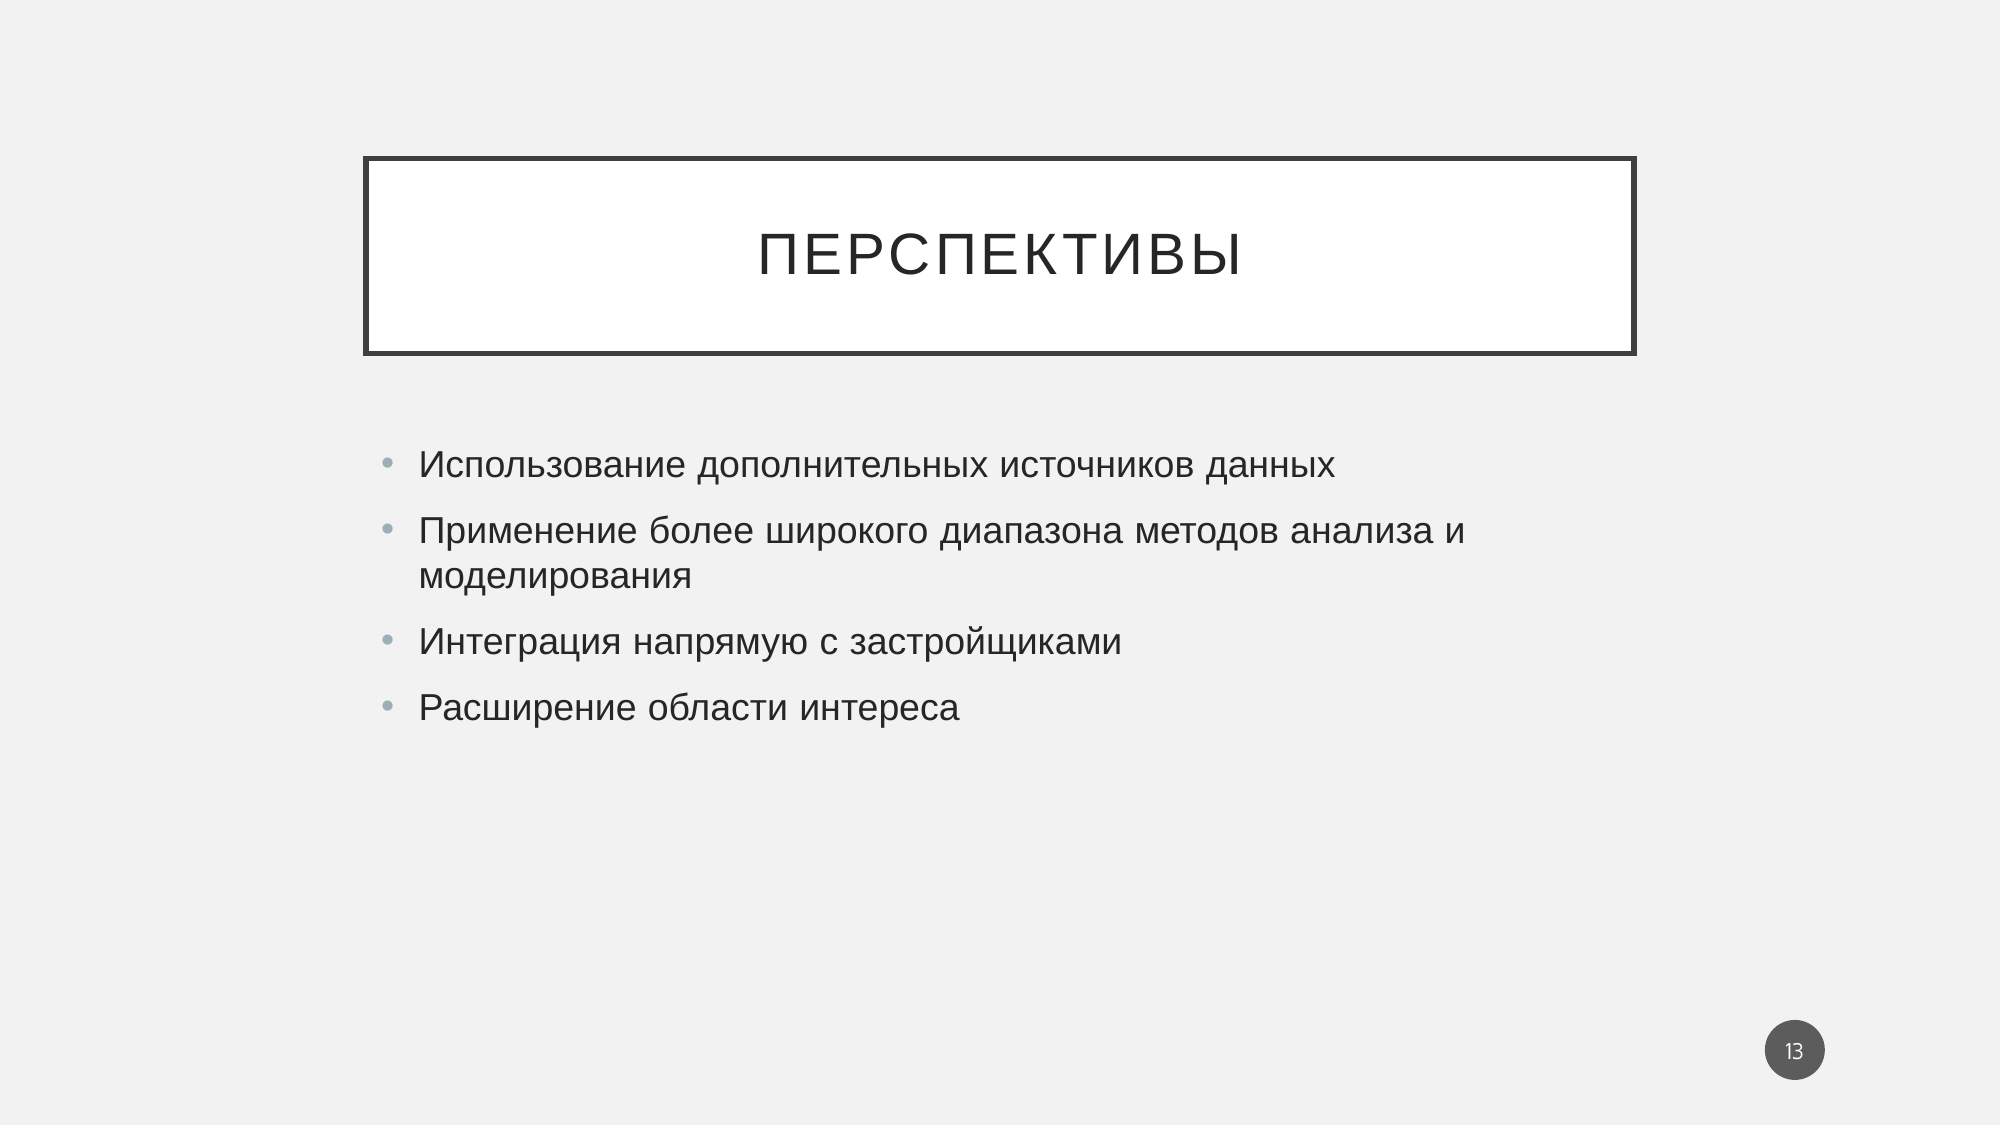

# Перспективы
Использование дополнительных источников данных
Применение более широкого диапазона методов анализа и моделирования
Интеграция напрямую с застройщиками
Расширение области интереса
13